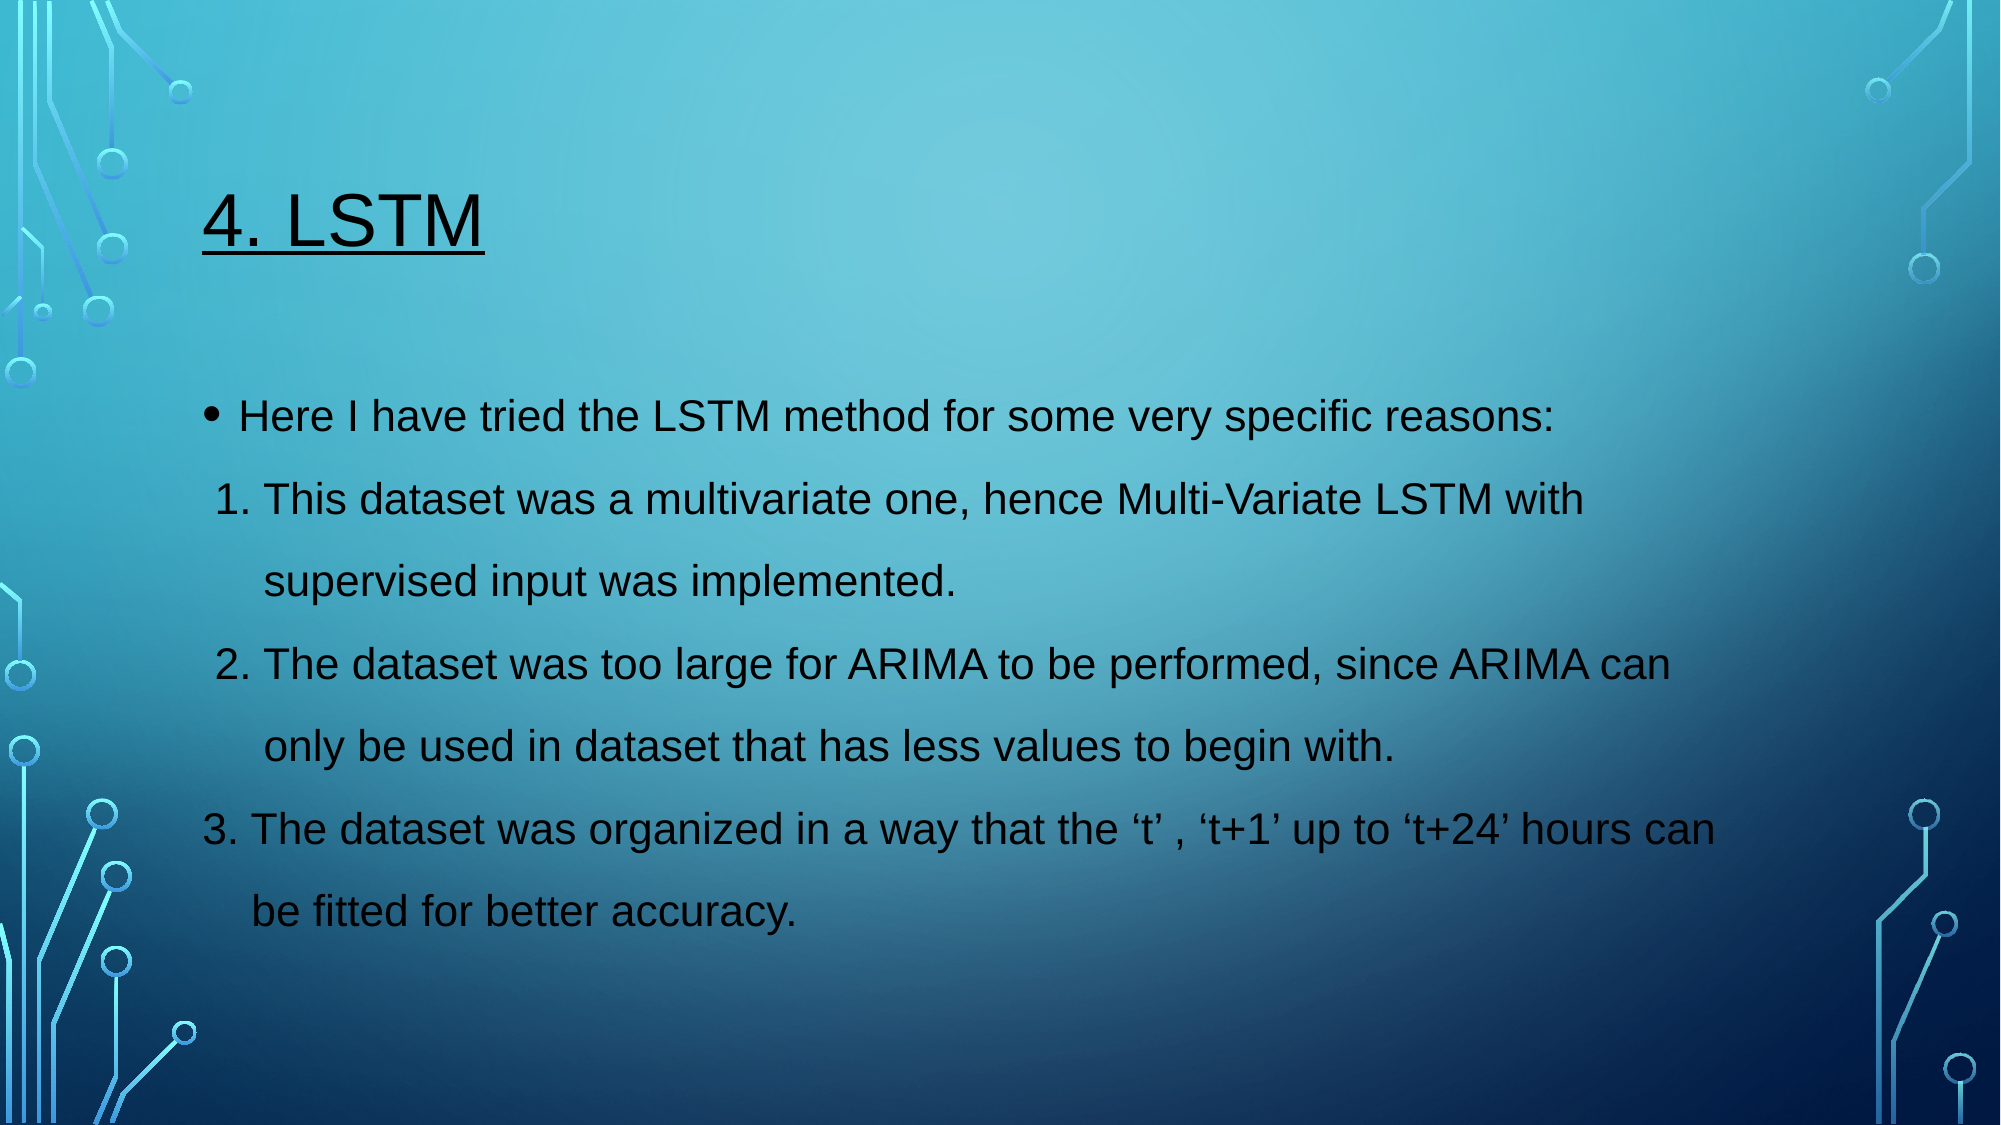

# 4. LSTM
Here I have tried the LSTM method for some very specific reasons:
 1. This dataset was a multivariate one, hence Multi-Variate LSTM with
     supervised input was implemented.
 2. The dataset was too large for ARIMA to be performed, since ARIMA can
     only be used in dataset that has less values to begin with.
3. The dataset was organized in a way that the ‘t’ , ‘t+1’ up to ‘t+24’ hours can
    be fitted for better accuracy.